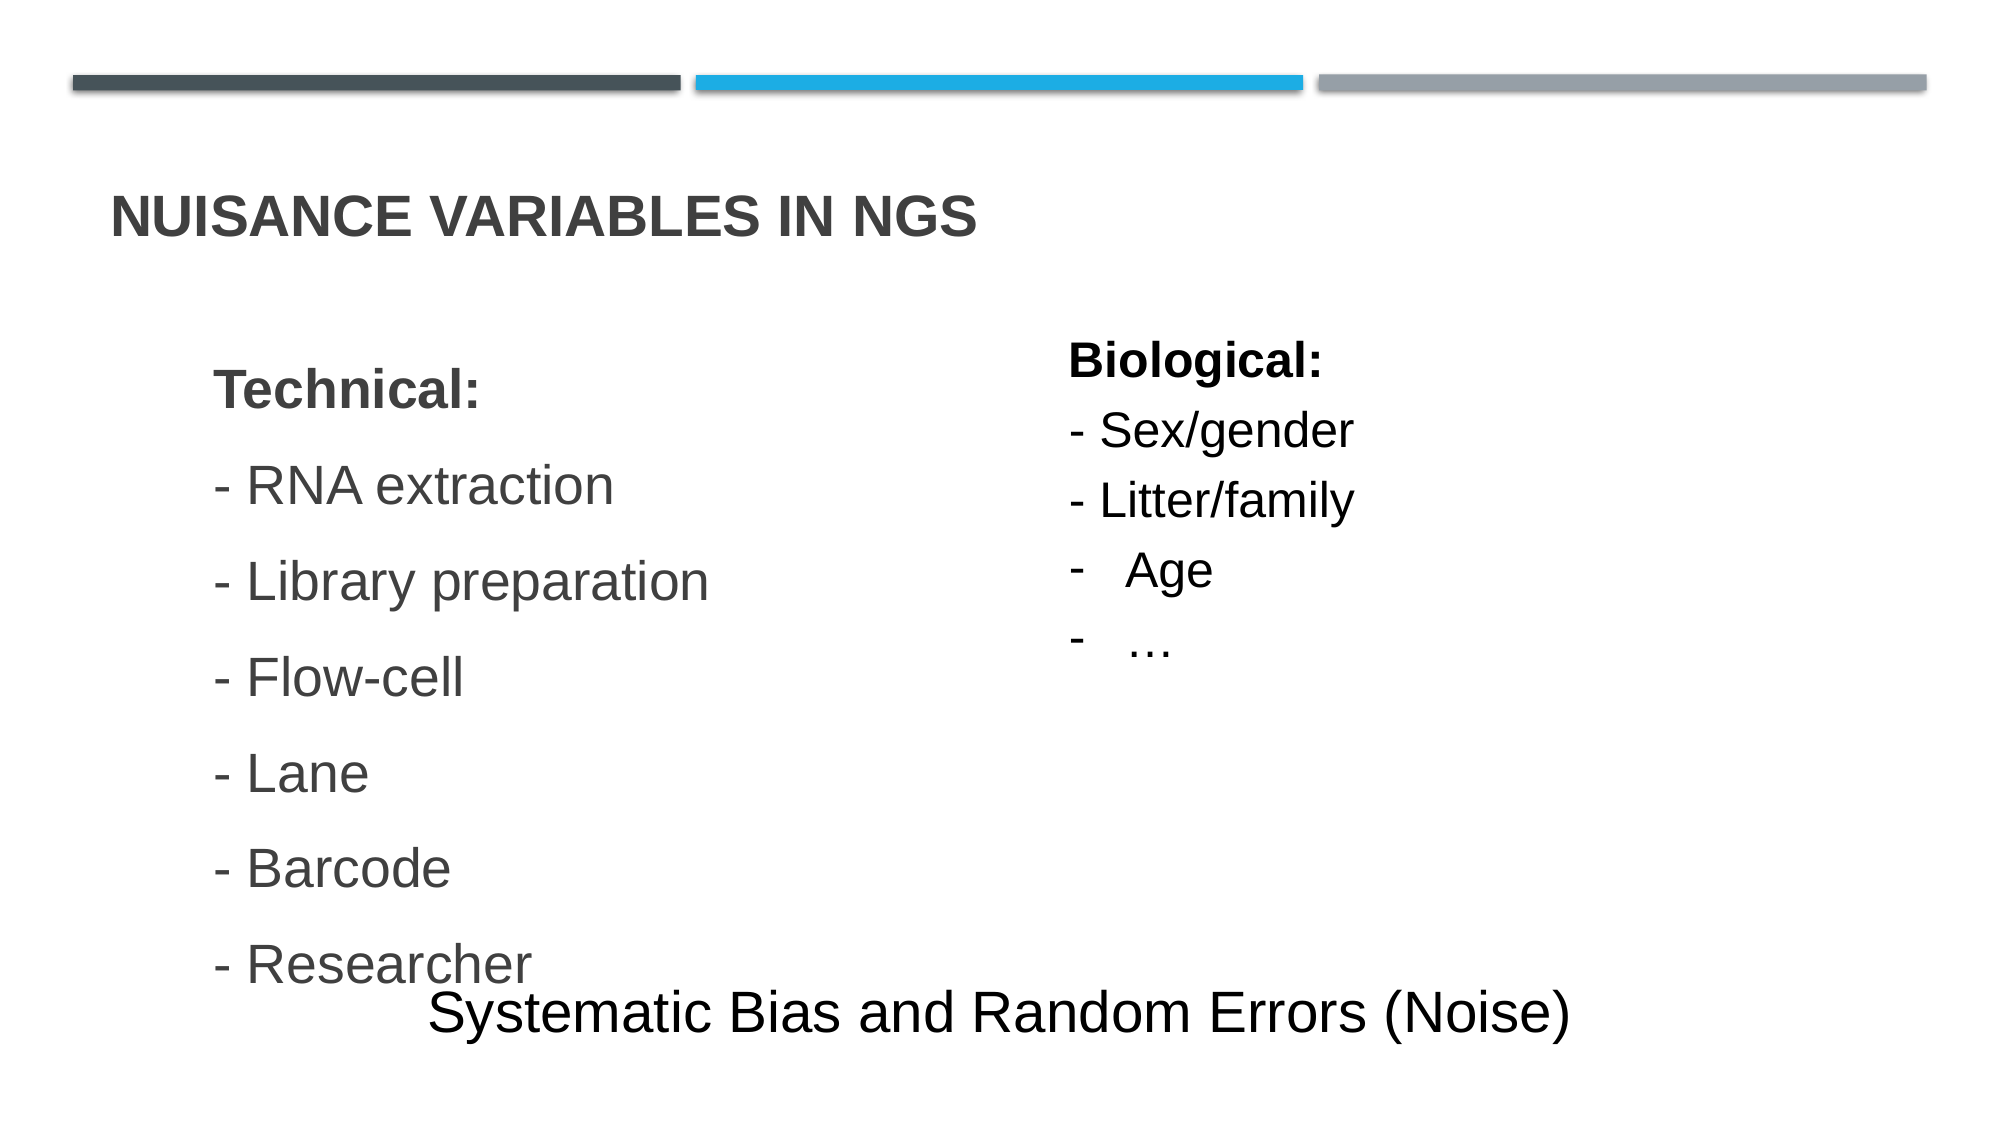

Nuisance variables in ngs
Biological:
- Sex/gender
- Litter/family
Age
…
# Technical:
- RNA extraction
- Library preparation
- Flow-cell
- Lane
- Barcode
- Researcher

Systematic Bias and Random Errors (Noise)